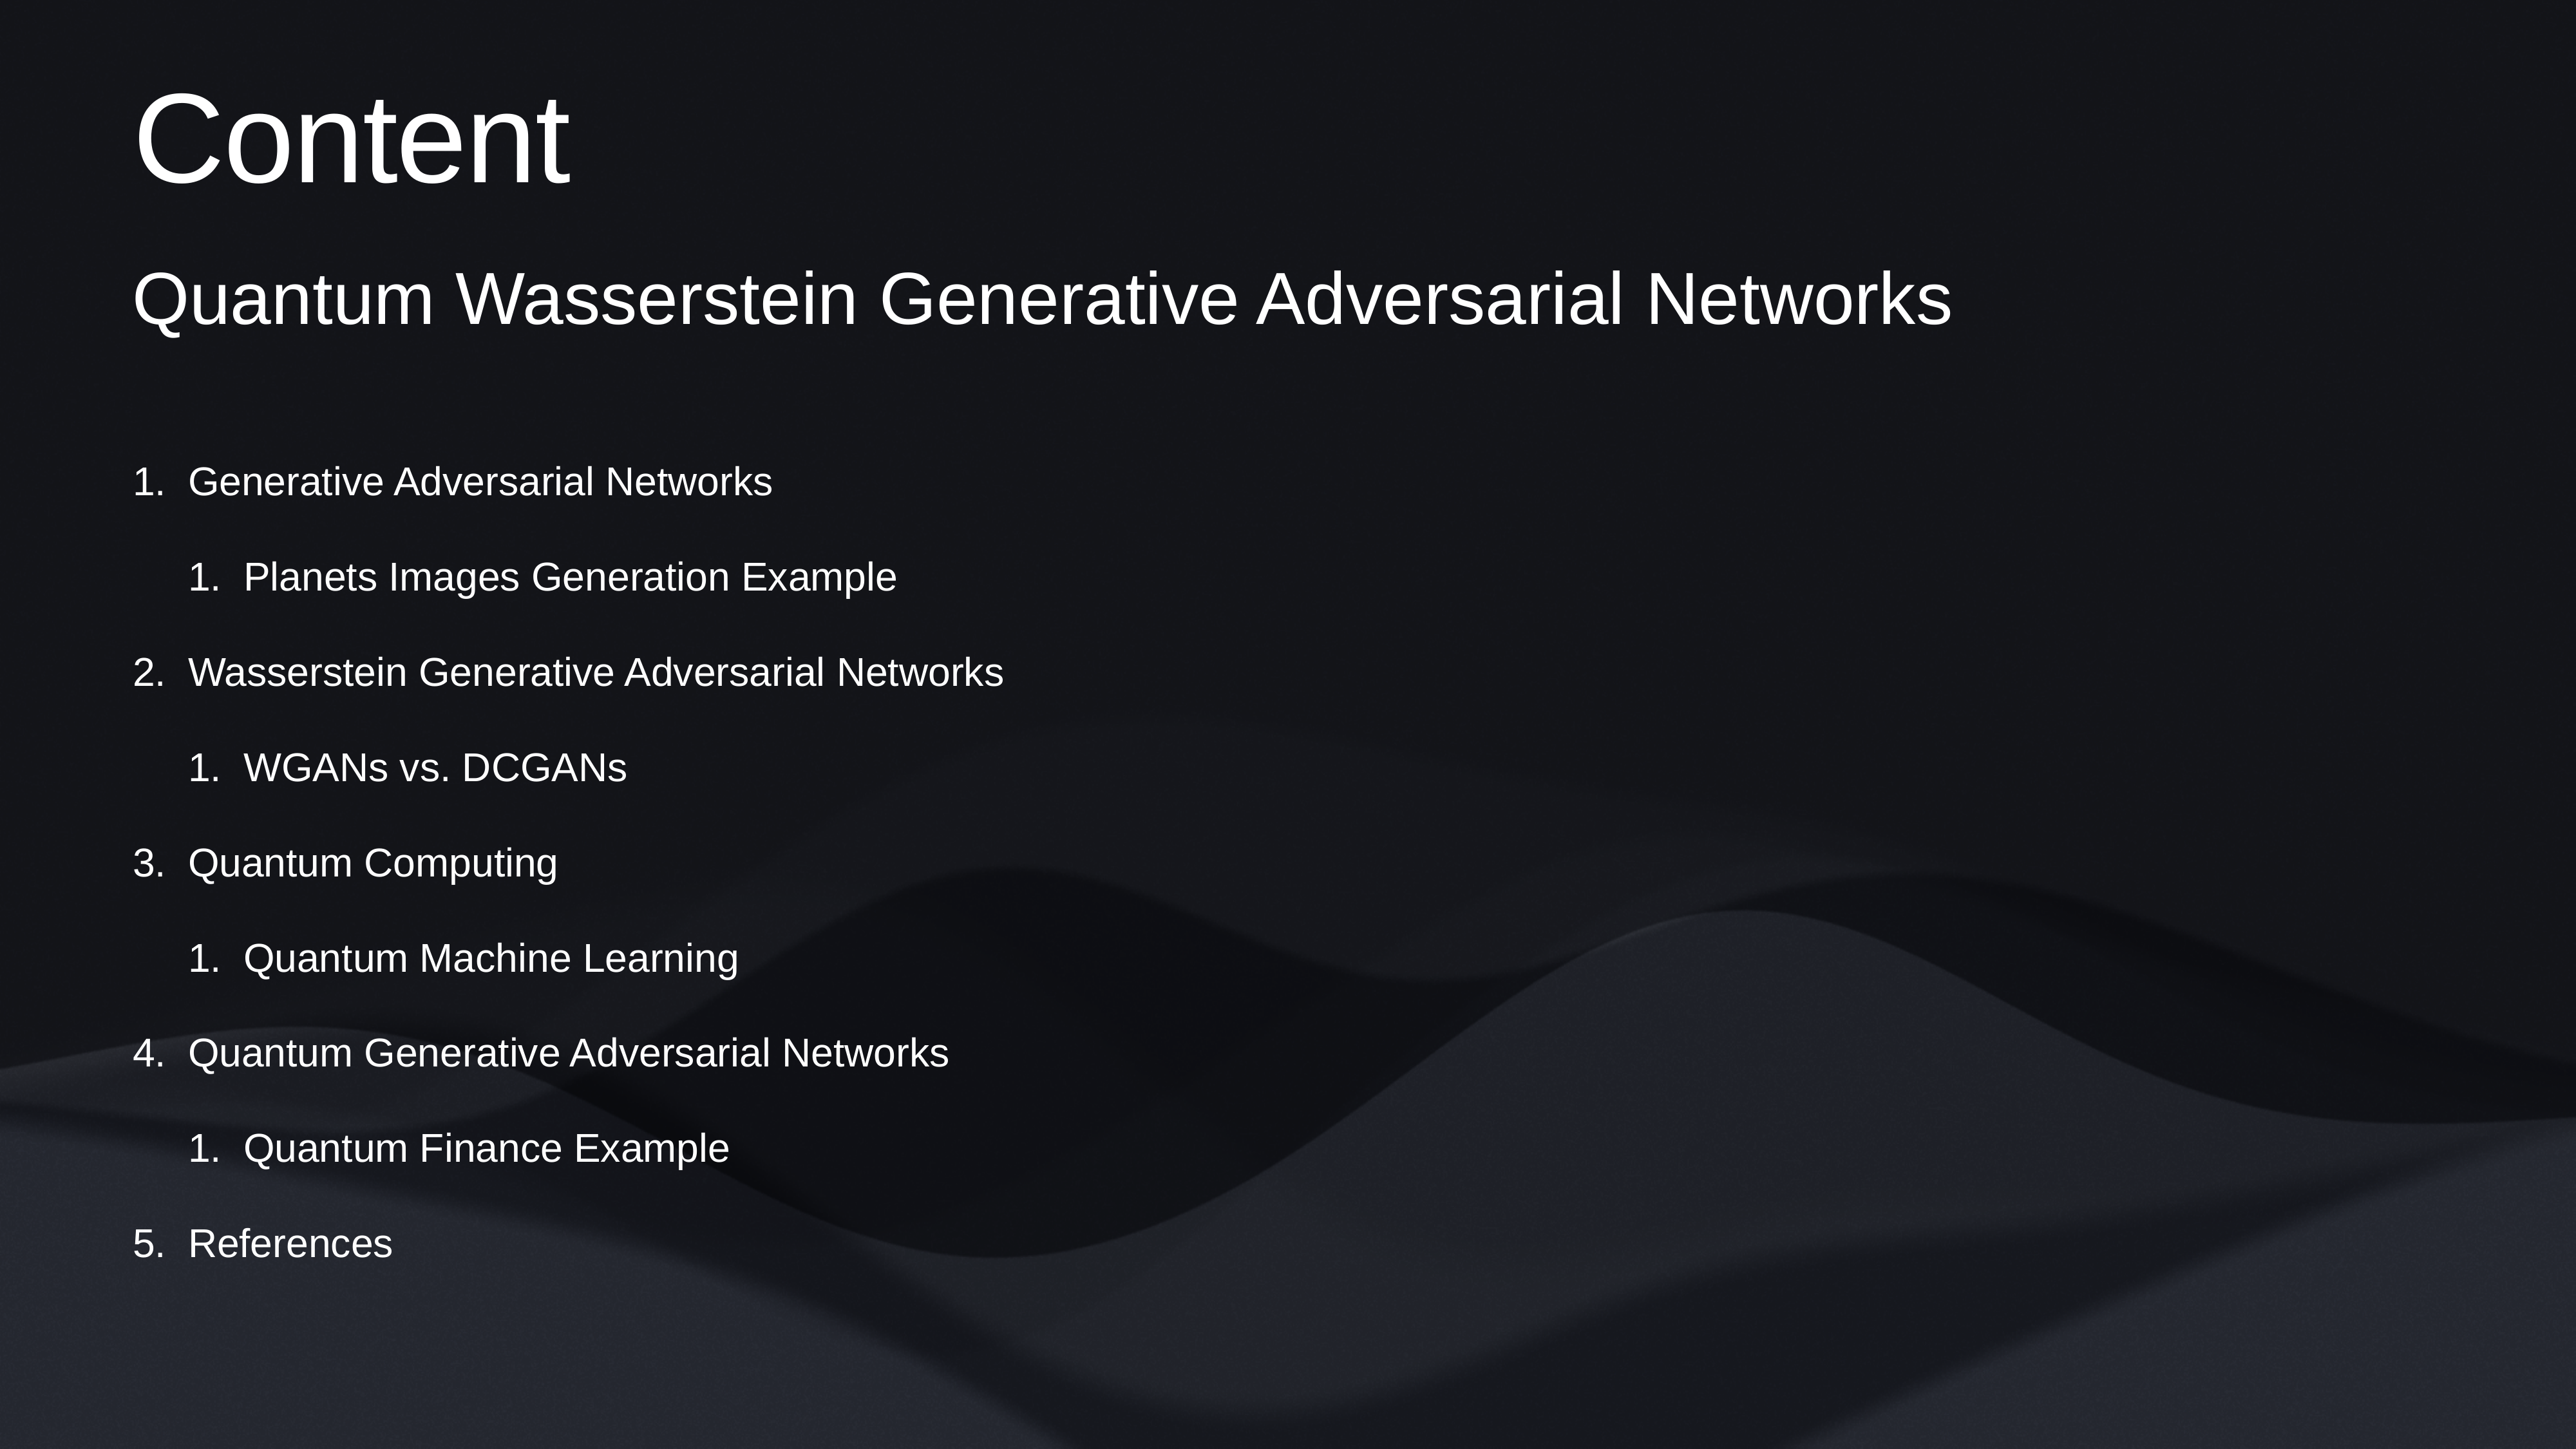

# Content
Quantum Wasserstein Generative Adversarial Networks
Generative Adversarial Networks
Planets Images Generation Example
Wasserstein Generative Adversarial Networks
WGANs vs. DCGANs
Quantum Computing
Quantum Machine Learning
Quantum Generative Adversarial Networks
Quantum Finance Example
References